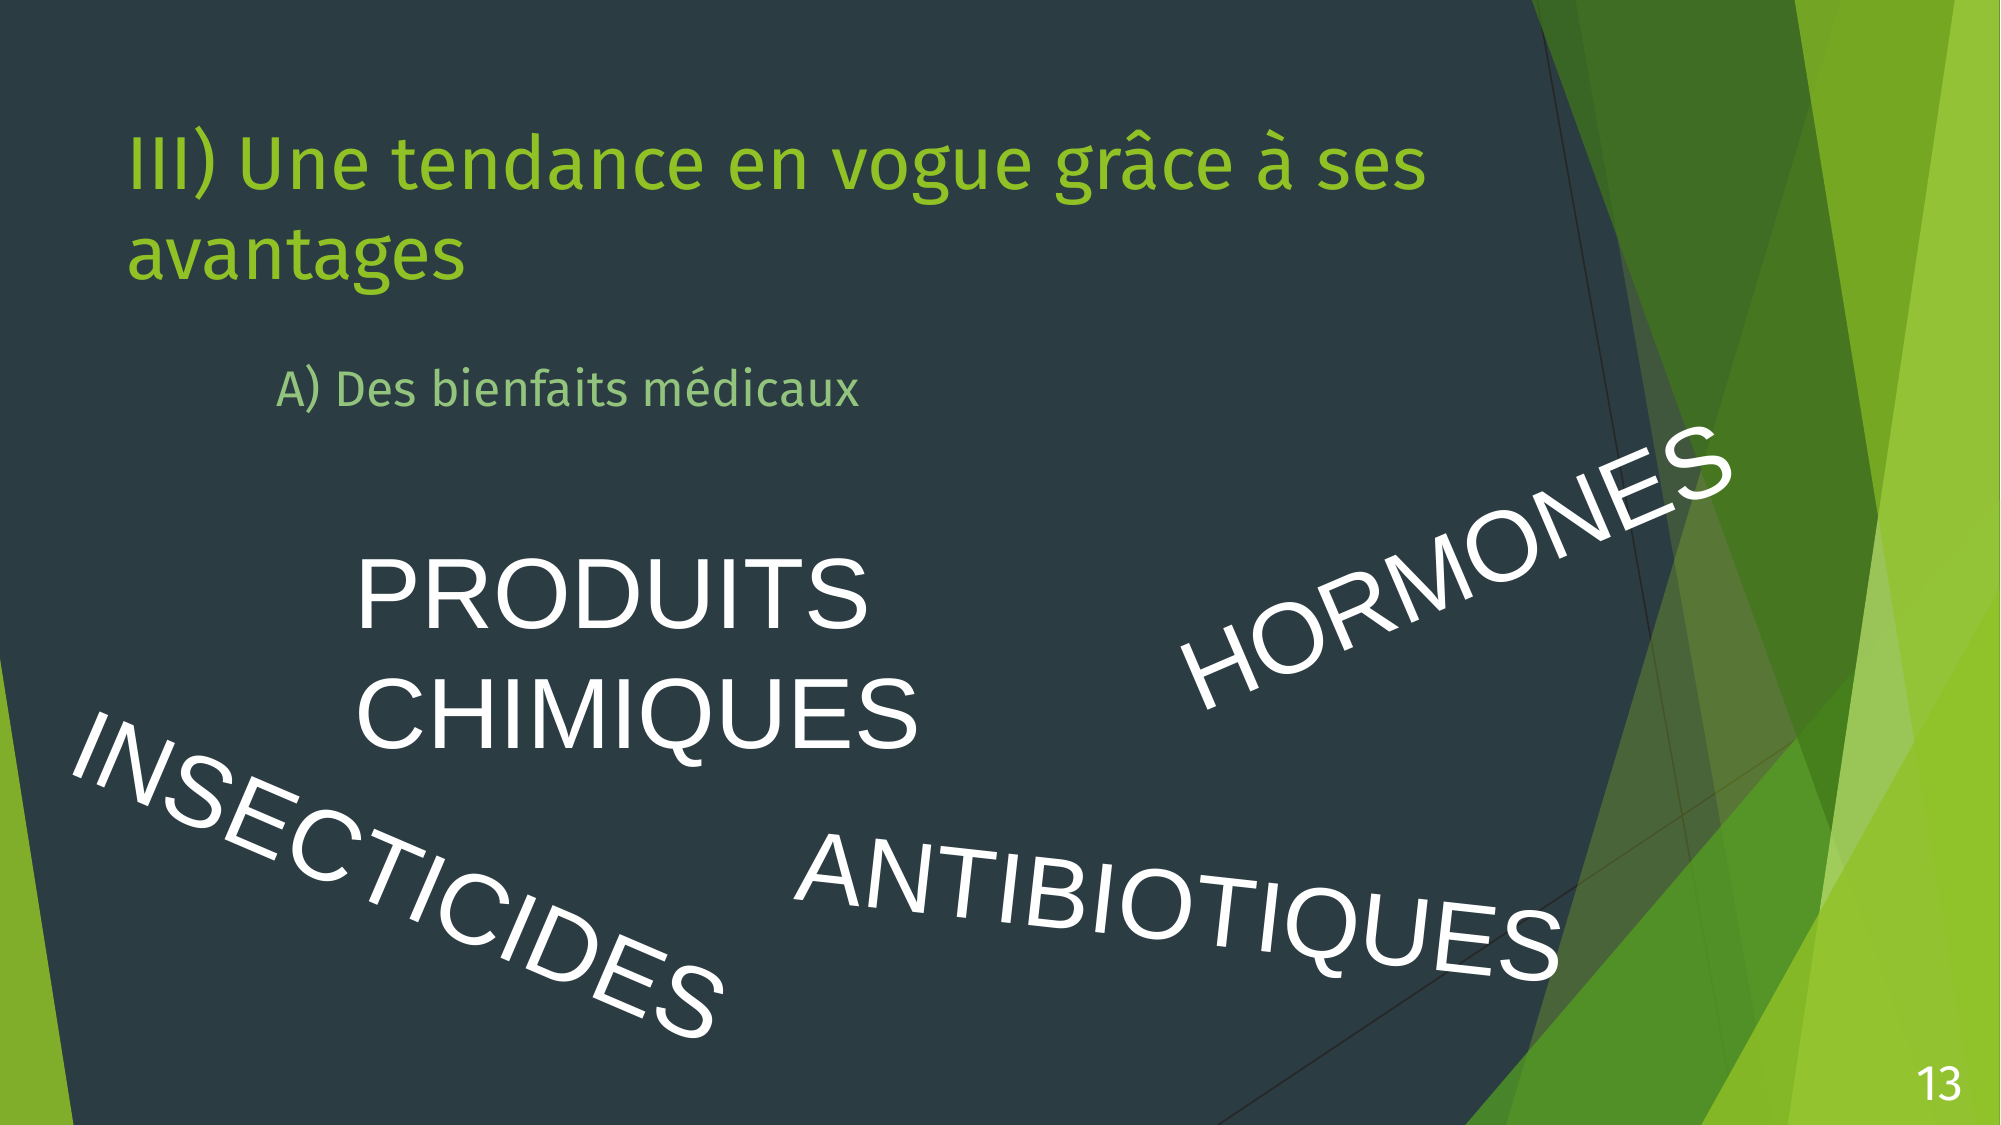

# III) Une tendance en vogue grâce à ses avantages
	A) Des bienfaits médicaux

HORMONES
PRODUITS CHIMIQUES
INSECTICIDES
ANTIBIOTIQUES
13